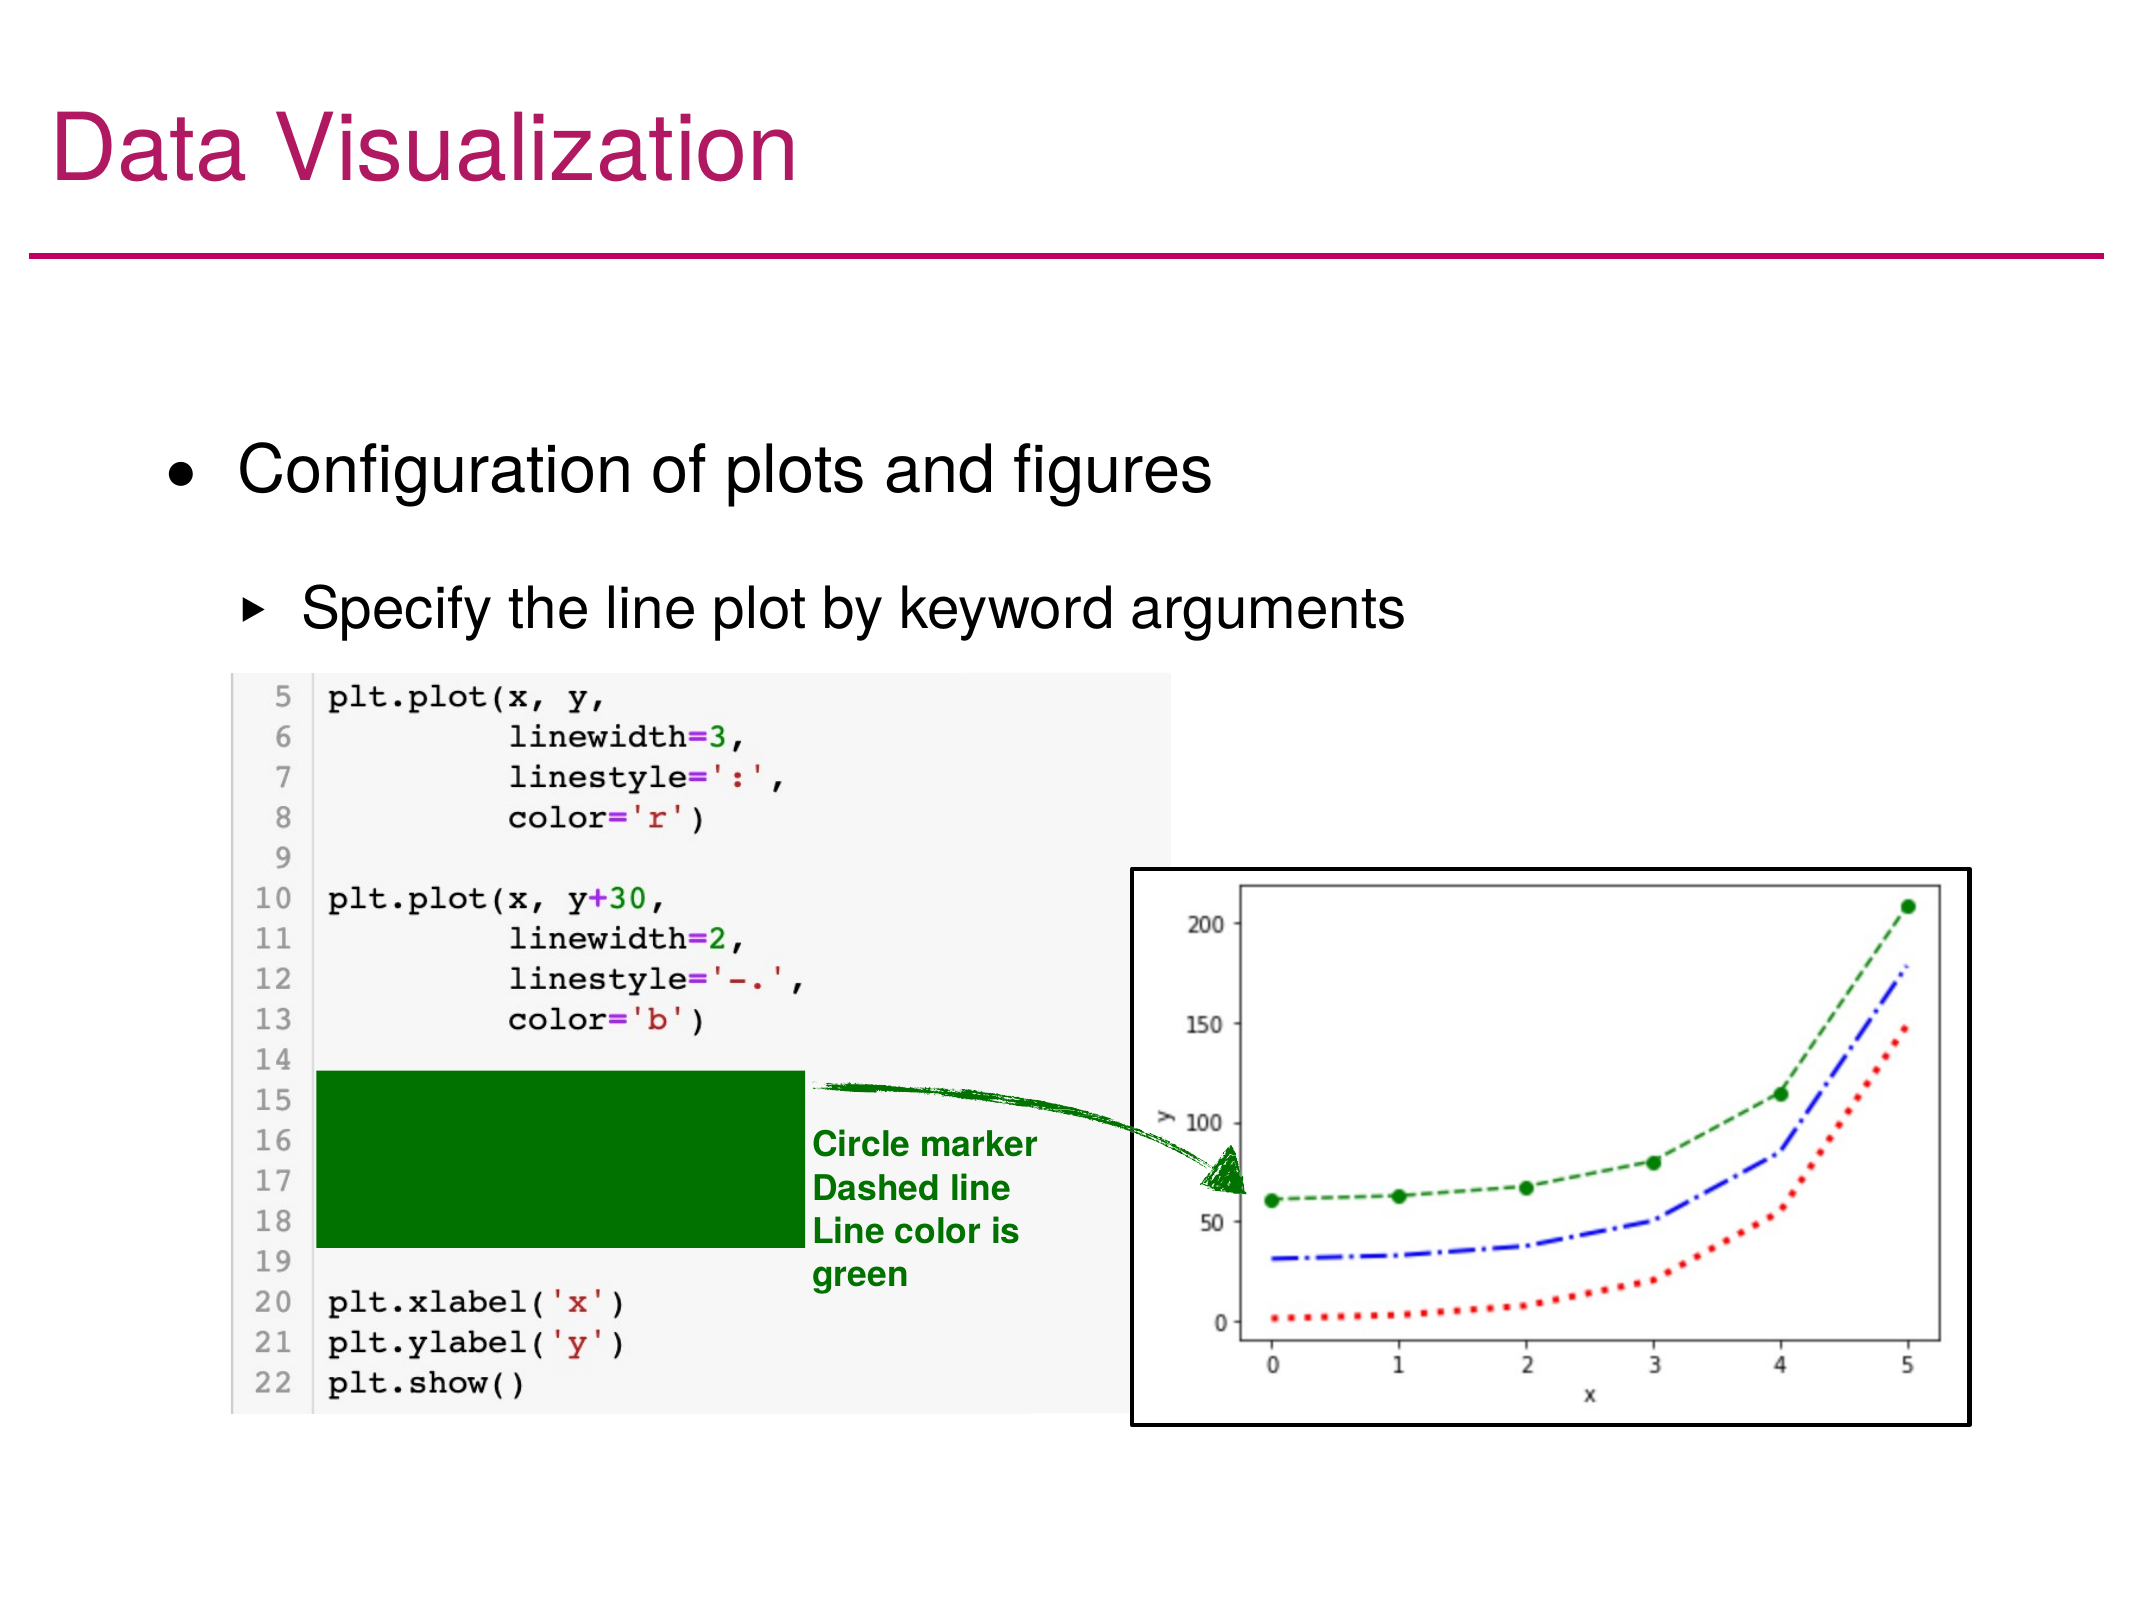

# Data Visualization

Configuration of plots and figures
Specify the line plot by keyword arguments

Circle marker Dashed line
Line color is green